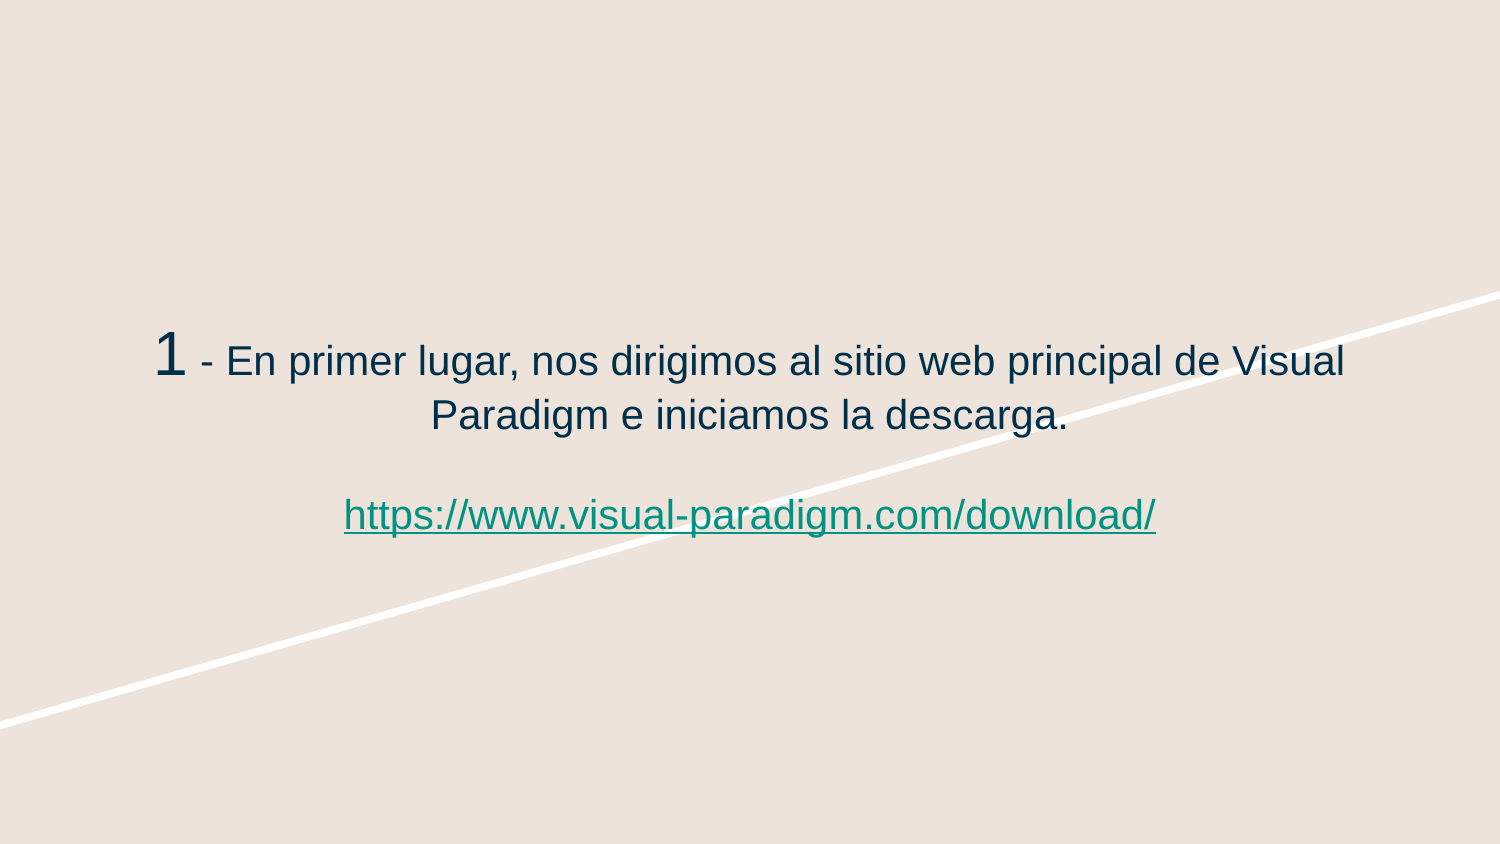

# 1 - En primer lugar, nos dirigimos al sitio web principal de Visual Paradigm e iniciamos la descarga. https://www.visual-paradigm.com/download/